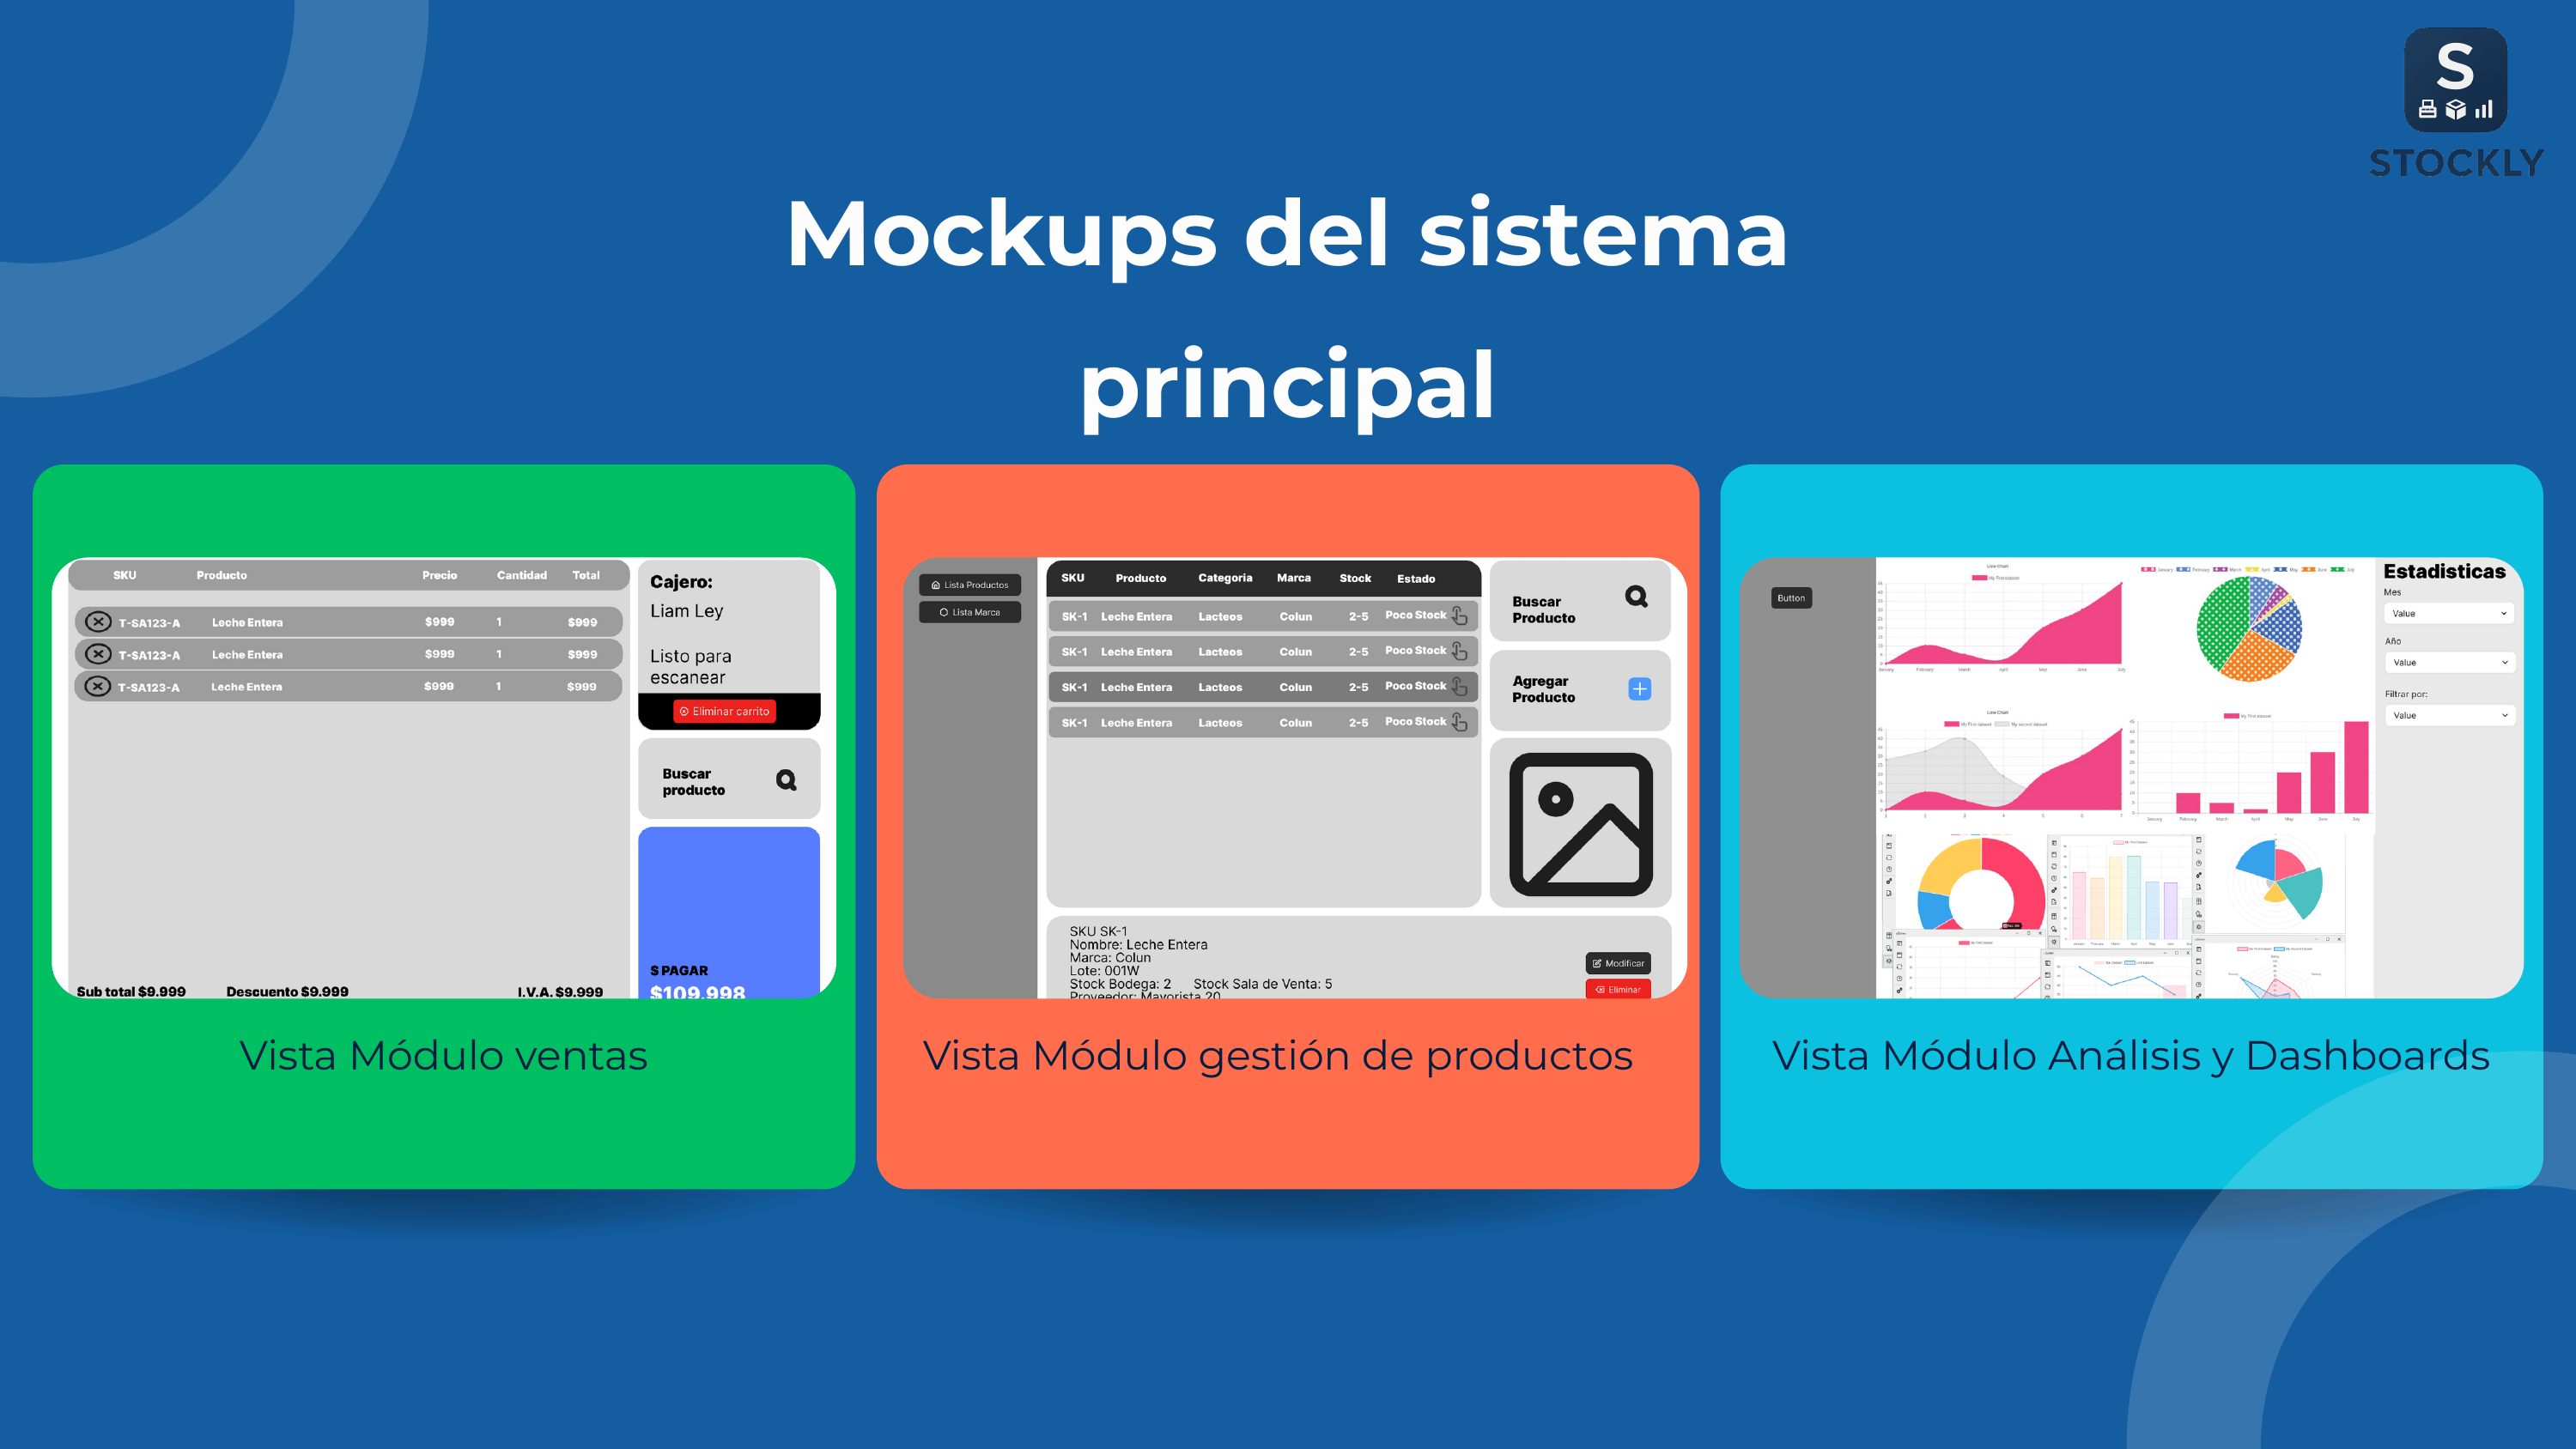

Mockups del sistema principal

Vista Módulo ventas
Vista Módulo gestión de productos
Vista Módulo Análisis y Dashboards